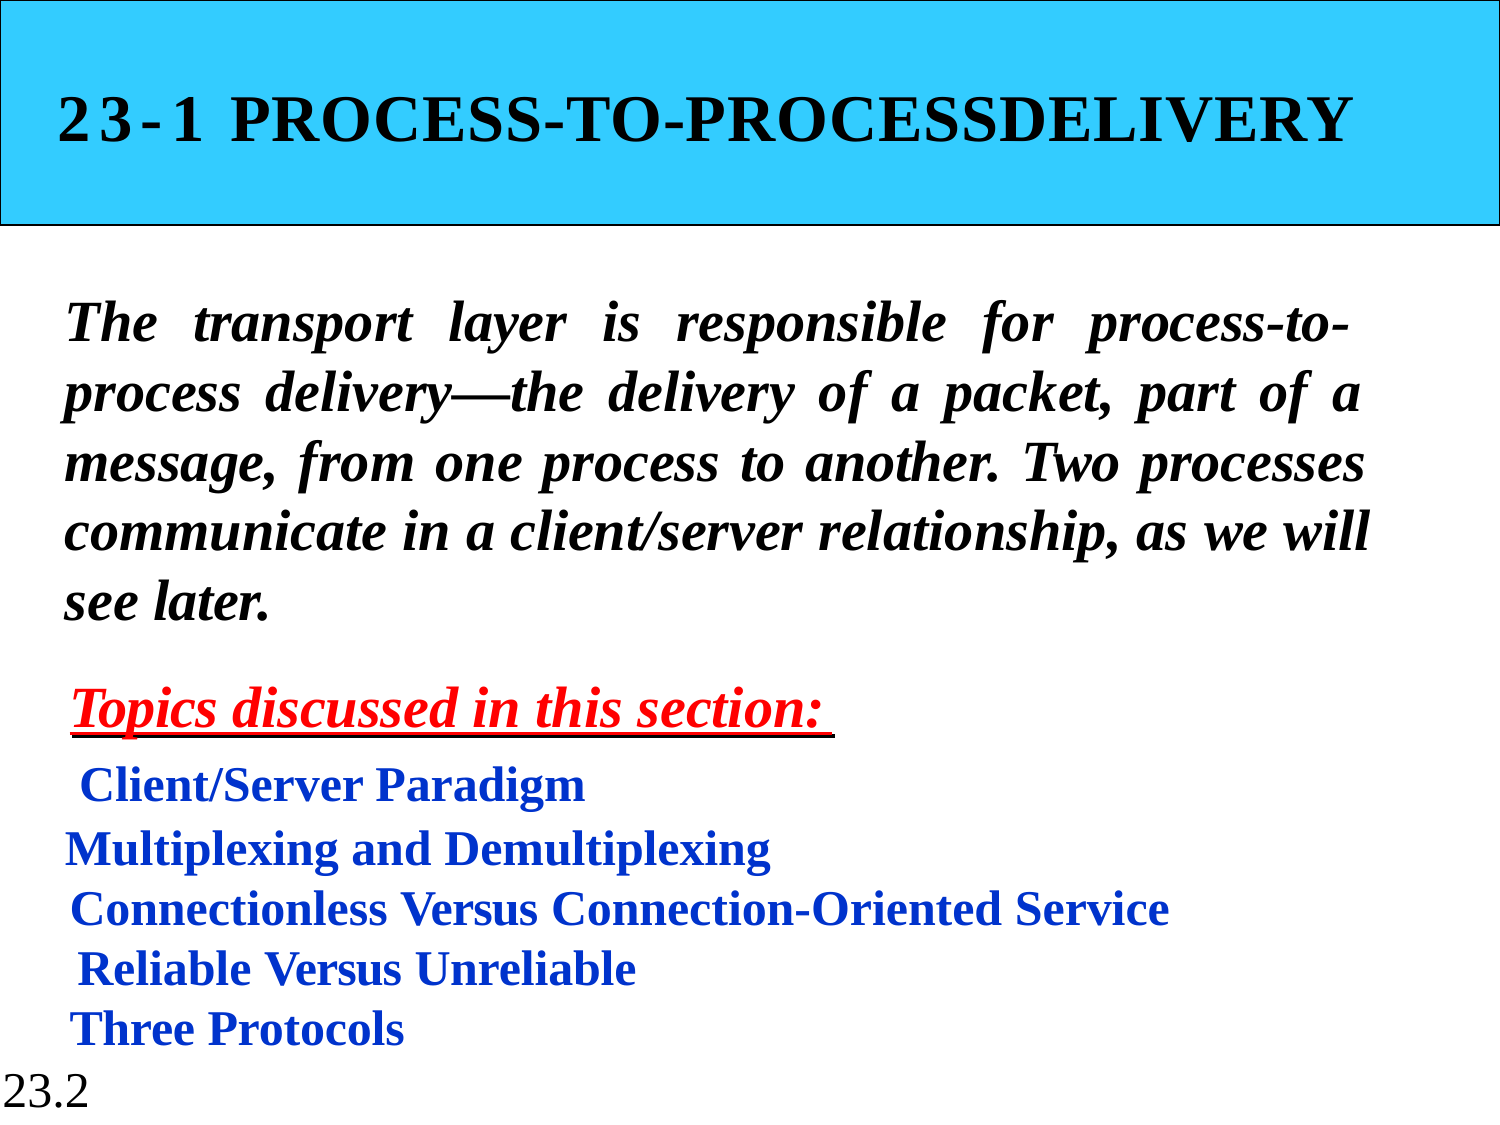

# 23-1 PROCESS-TO-PROCESSDELIVERY
The transport layer is responsible for process-to-  process delivery—the delivery of a packet, part of a  message, from one process to another. Two processes  communicate in a client/server relationship, as we will  see later.
Topics discussed in this section:  Client/Server Paradigm  Multiplexing and Demultiplexing
Connectionless Versus Connection-Oriented Service  Reliable Versus Unreliable
Three Protocols

23.2